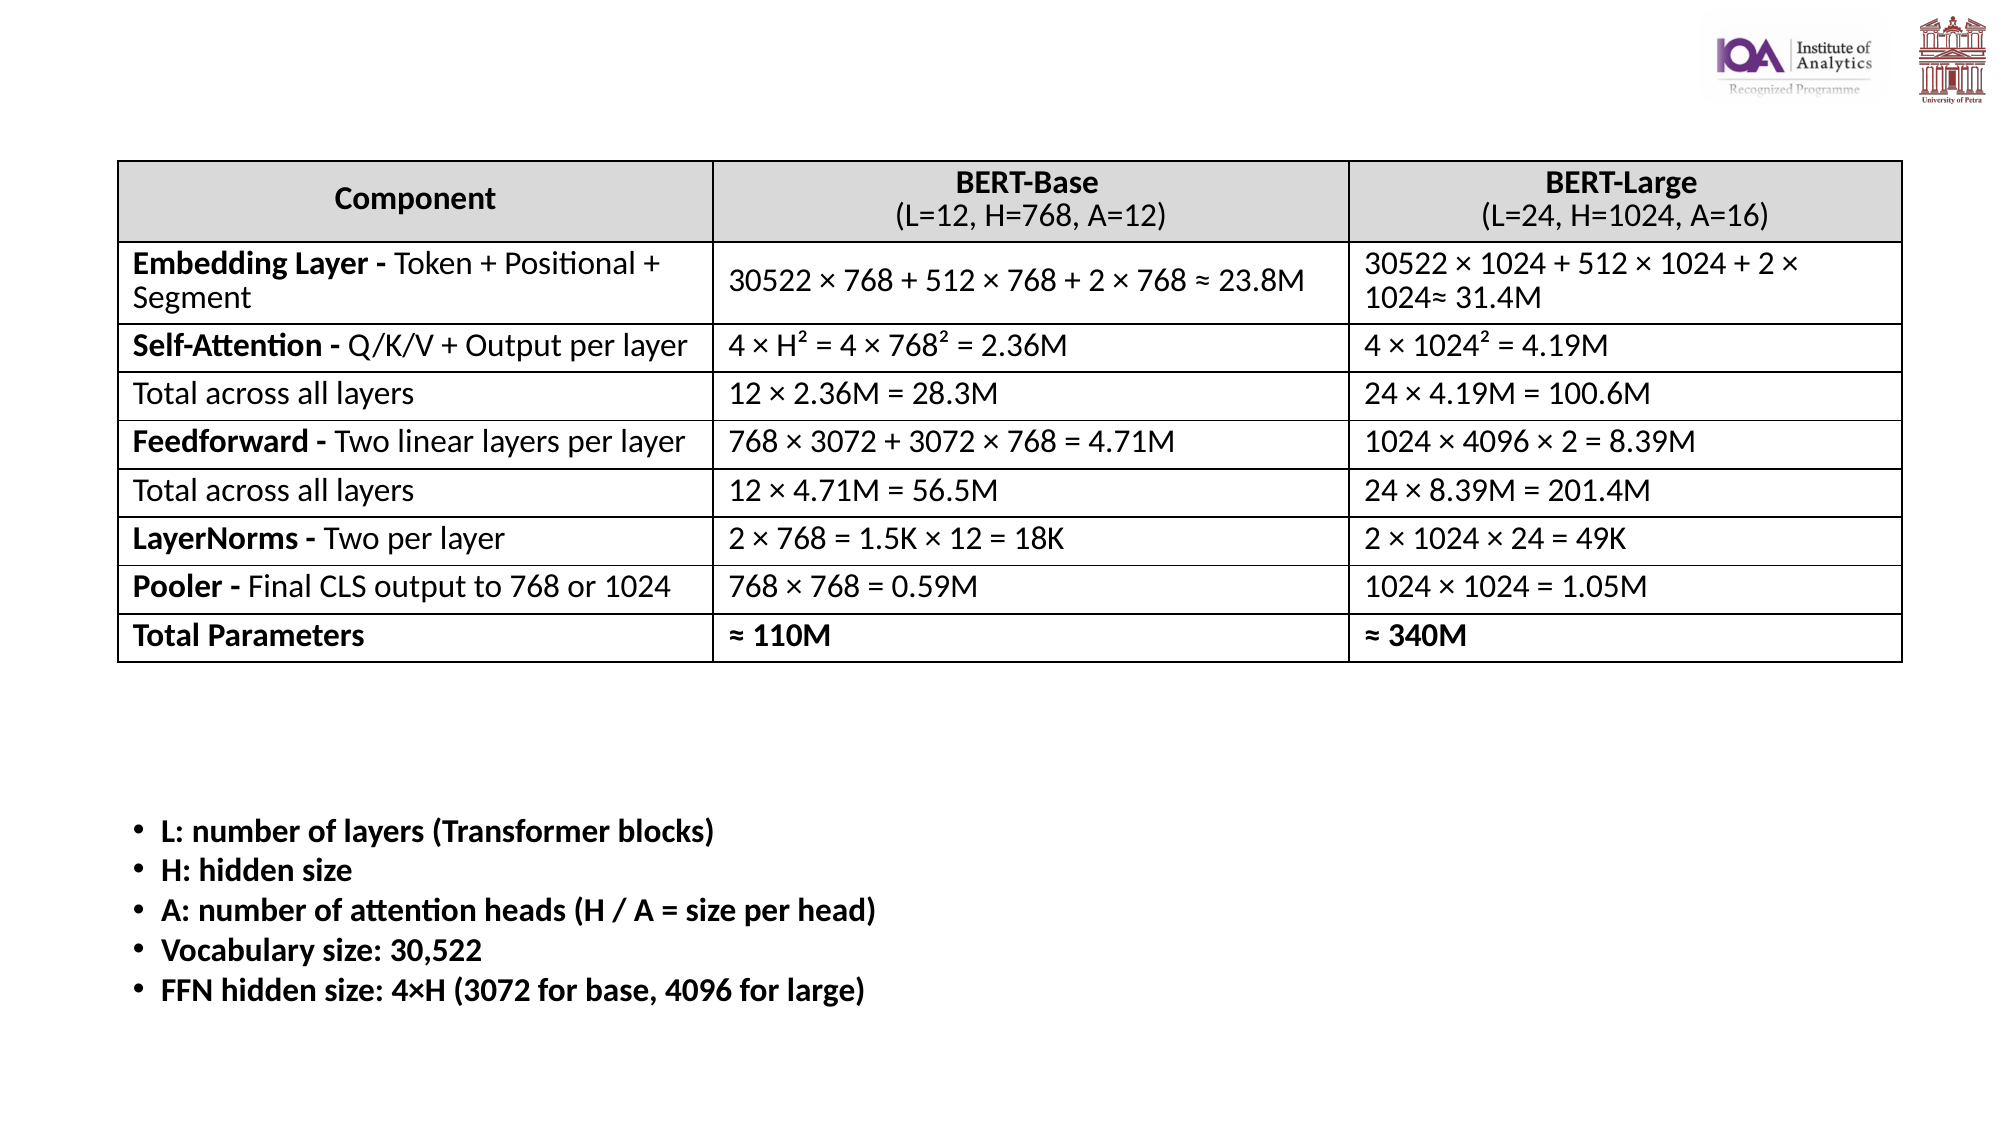

| Component | BERT-Base (L=12, H=768, A=12) | BERT-Large (L=24, H=1024, A=16) |
| --- | --- | --- |
| Embedding Layer - Token + Positional + Segment | 30522 × 768 + 512 × 768 + 2 × 768 ≈ 23.8M | 30522 × 1024 + 512 × 1024 + 2 × 1024≈ 31.4M |
| Self-Attention - Q/K/V + Output per layer | 4 × H² = 4 × 768² = 2.36M | 4 × 1024² = 4.19M |
| Total across all layers | 12 × 2.36M = 28.3M | 24 × 4.19M = 100.6M |
| Feedforward - Two linear layers per layer | 768 × 3072 + 3072 × 768 = 4.71M | 1024 × 4096 × 2 = 8.39M |
| Total across all layers | 12 × 4.71M = 56.5M | 24 × 8.39M = 201.4M |
| LayerNorms - Two per layer | 2 × 768 = 1.5K × 12 = 18K | 2 × 1024 × 24 = 49K |
| Pooler - Final CLS output to 768 or 1024 | 768 × 768 = 0.59M | 1024 × 1024 = 1.05M |
| Total Parameters | ≈ 110M | ≈ 340M |
L: number of layers (Transformer blocks)
H: hidden size
A: number of attention heads (H / A = size per head)
Vocabulary size: 30,522
FFN hidden size: 4×H (3072 for base, 4096 for large)